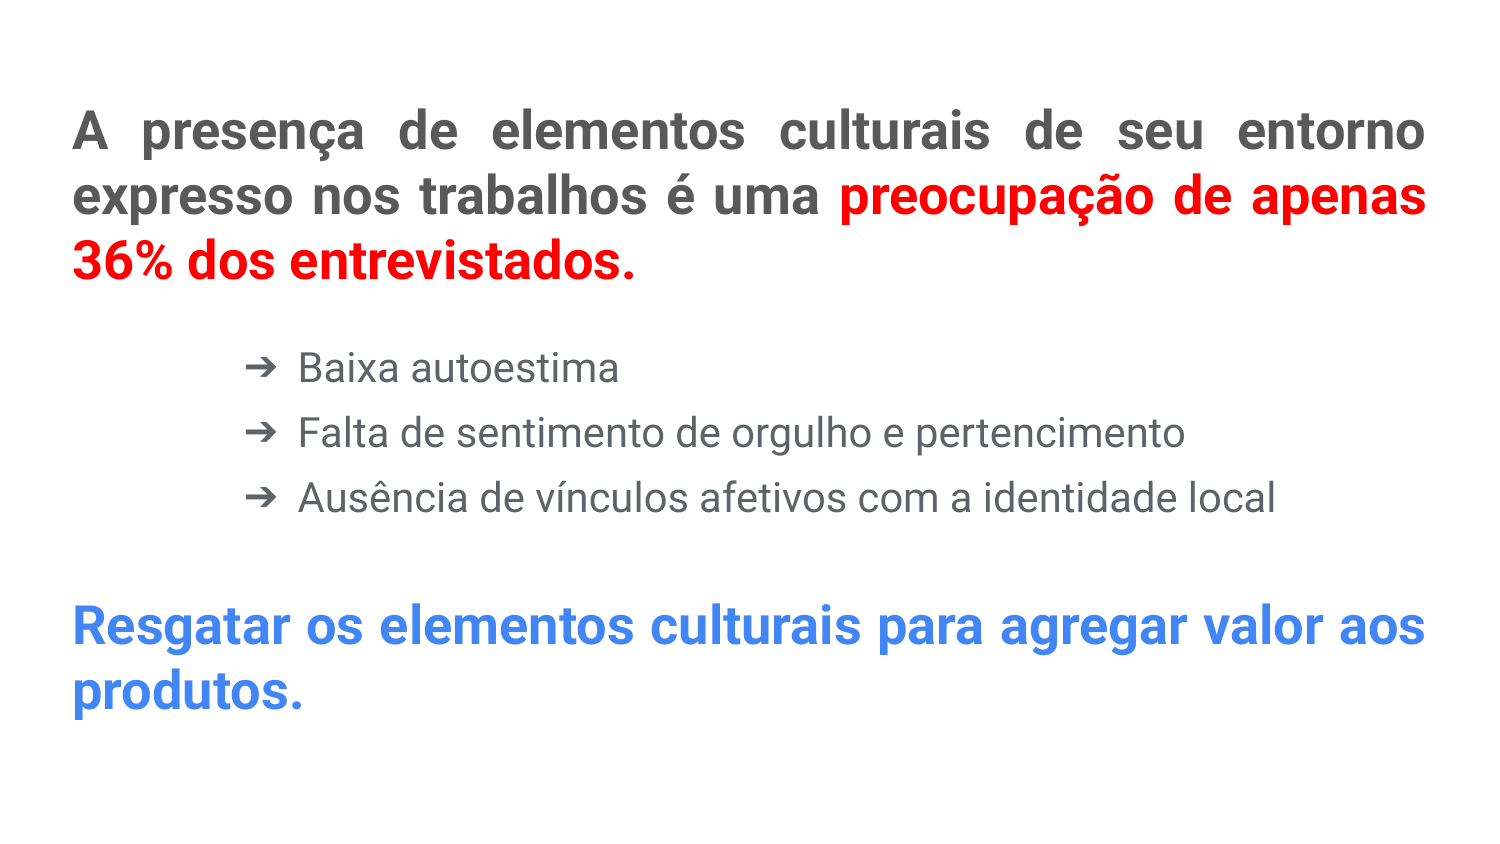

A presença de elementos culturais de seu entorno expresso nos trabalhos é uma preocupação de apenas 36% dos entrevistados.
Baixa autoestima
Falta de sentimento de orgulho e pertencimento
Ausência de vínculos afetivos com a identidade local
Resgatar os elementos culturais para agregar valor aos produtos.